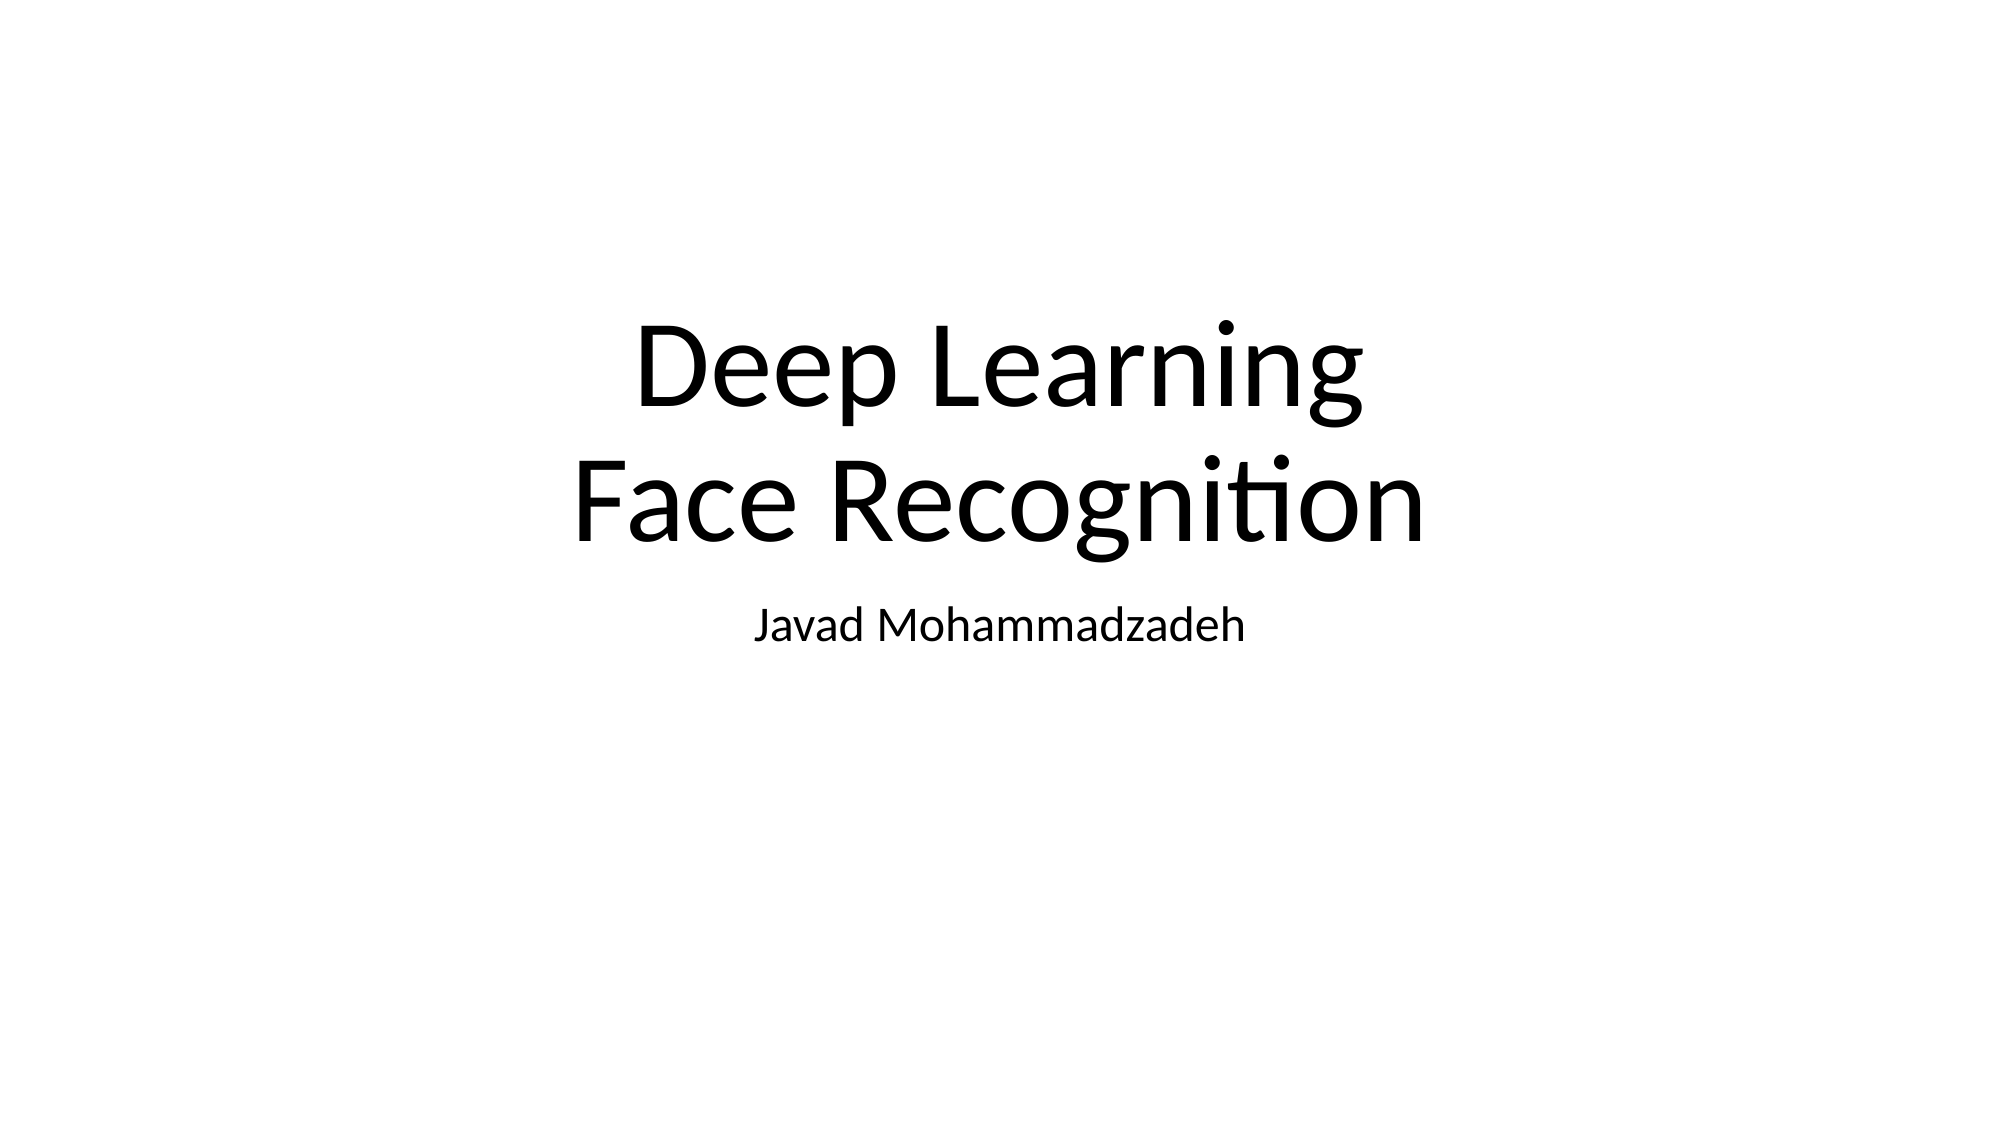

# Deep Learning Face Recognition
Javad Mohammadzadeh